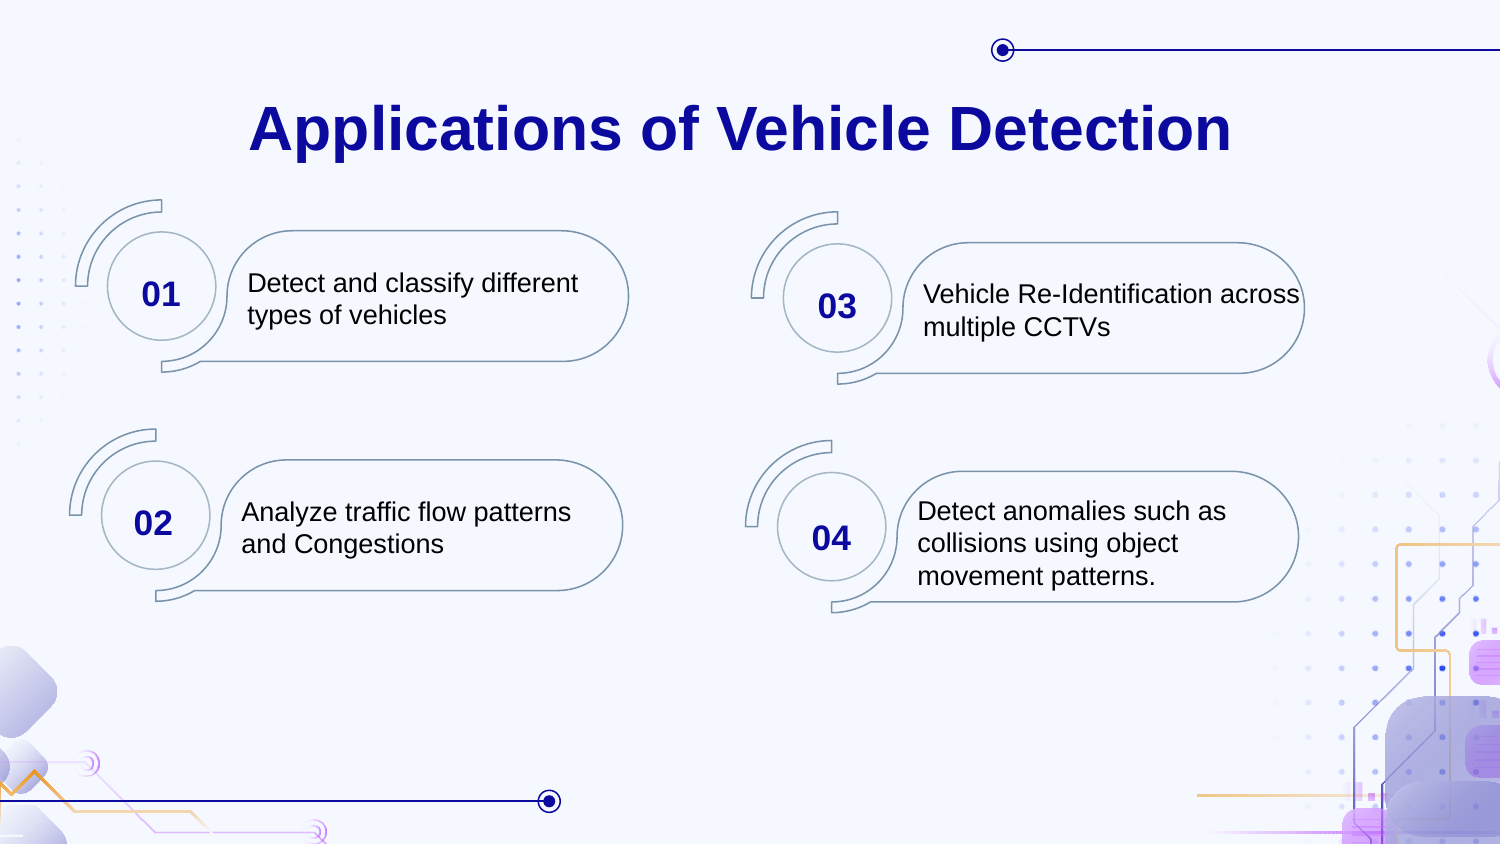

# Applications of Vehicle Detection

01
Detect and classify different types of vehicles
03
Vehicle Re-Identification across multiple CCTVs

Detect anomalies such as collisions using object movement patterns.

02
Analyze traffic flow patterns and Congestions
04